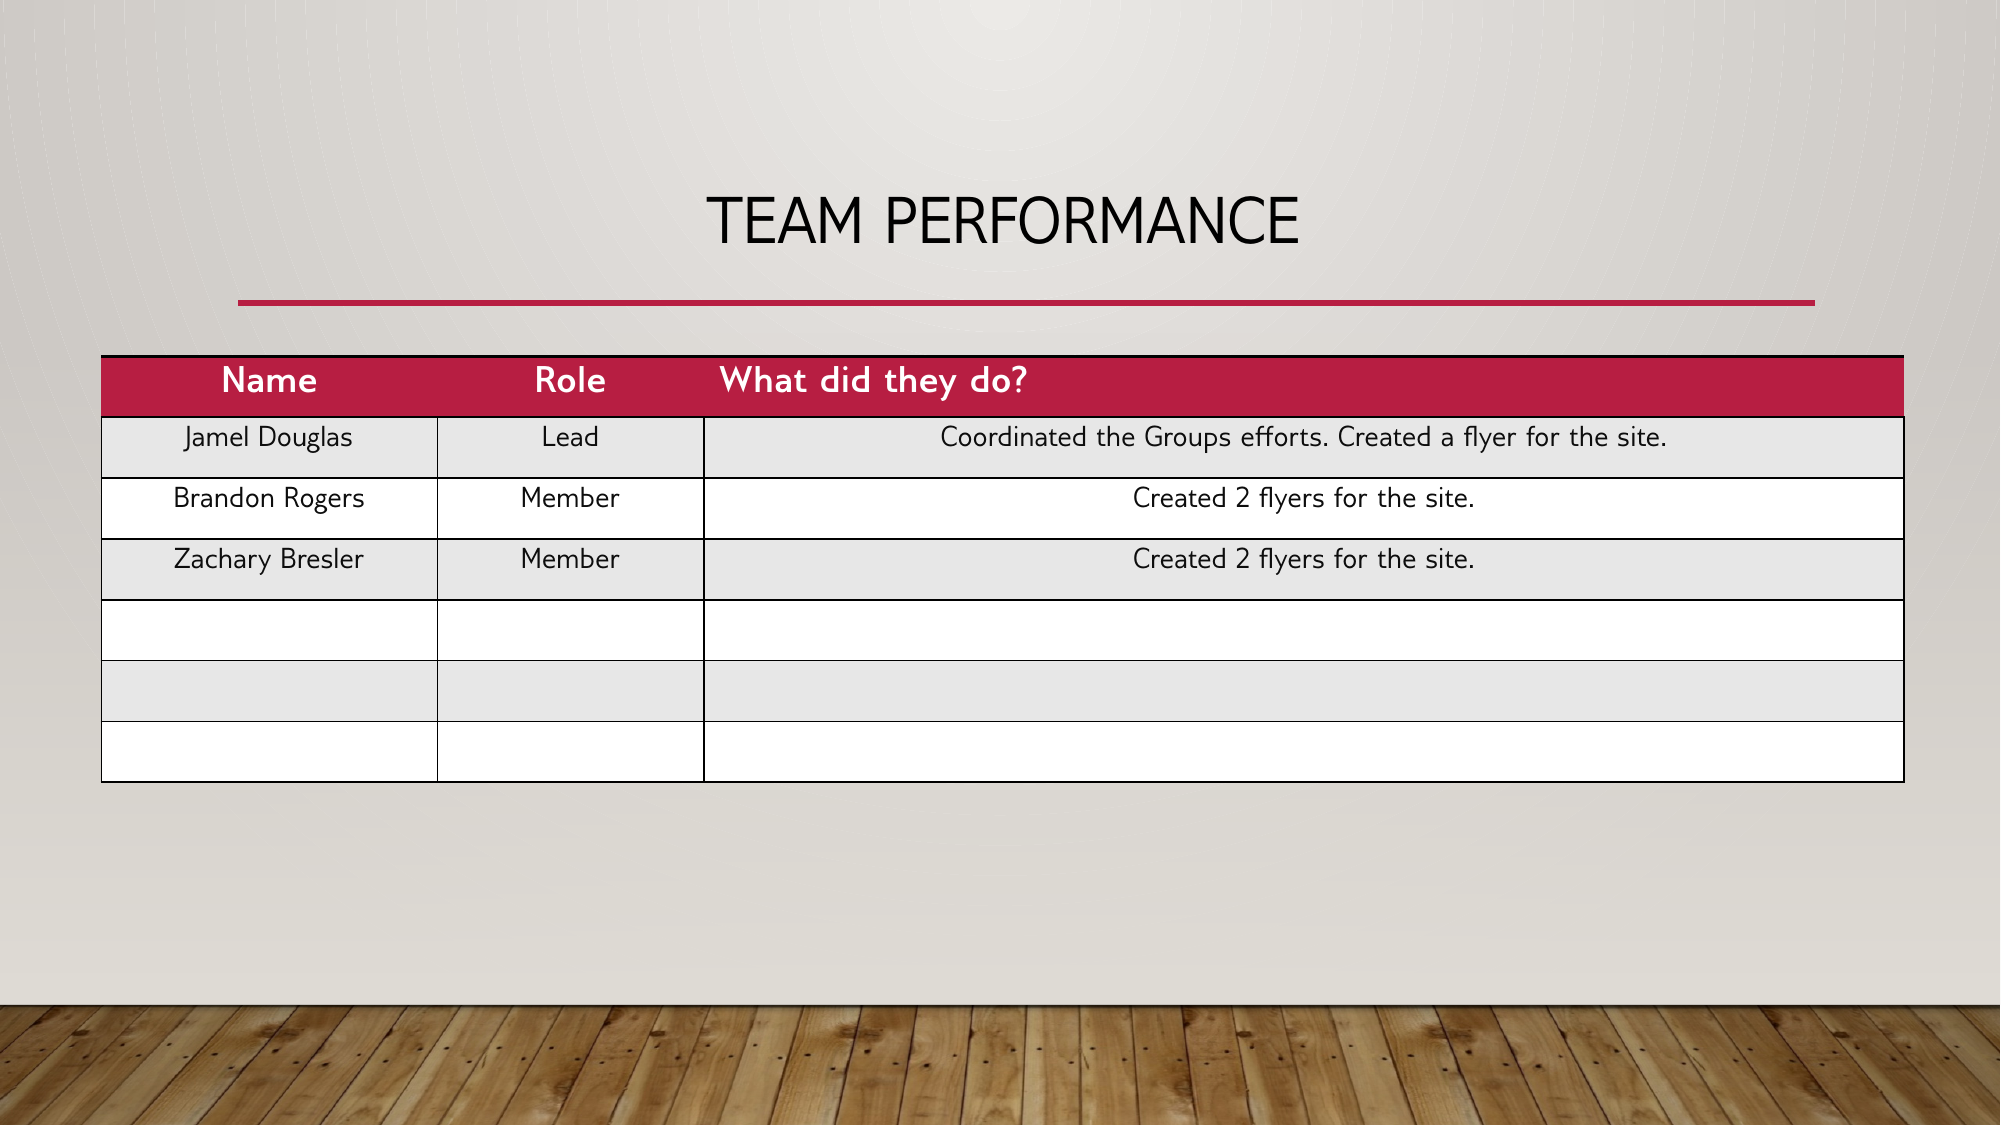

# Team Performance
| Name | Role | What did they do? |
| --- | --- | --- |
| Jamel Douglas | Lead | Coordinated the Groups efforts. Created a flyer for the site. |
| Brandon Rogers | Member | Created 2 flyers for the site. |
| Zachary Bresler | Member | Created 2 flyers for the site. |
|  |  |  |
|  |  |  |
|  |  |  |